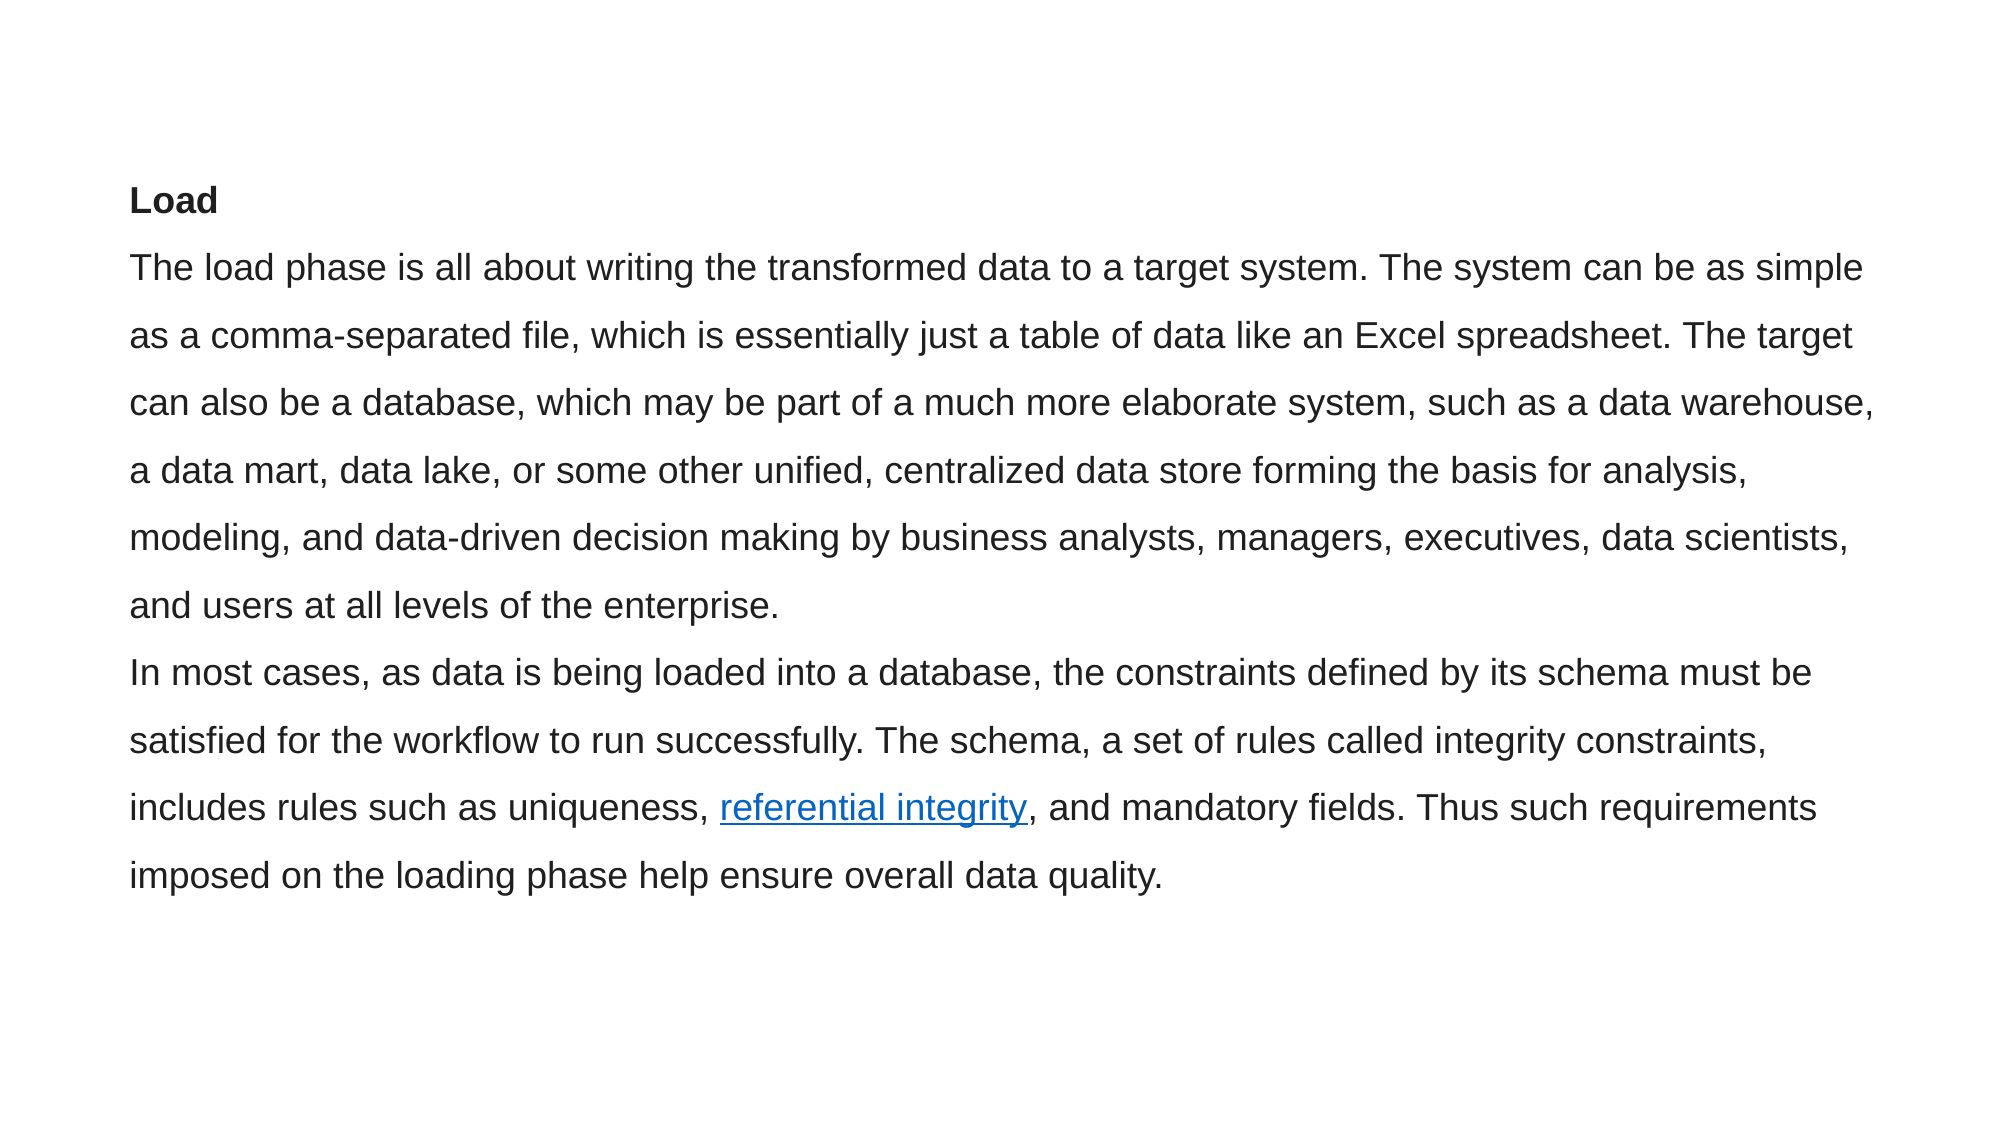

Load
The load phase is all about writing the transformed data to a target system. The system can be as simple as a comma-separated file, which is essentially just a table of data like an Excel spreadsheet. The target can also be a database, which may be part of a much more elaborate system, such as a data warehouse, a data mart, data lake, or some other unified, centralized data store forming the basis for analysis, modeling, and data-driven decision making by business analysts, managers, executives, data scientists, and users at all levels of the enterprise.
In most cases, as data is being loaded into a database, the constraints defined by its schema must be satisfied for the workflow to run successfully. The schema, a set of rules called integrity constraints, includes rules such as uniqueness, referential integrity, and mandatory fields. Thus such requirements imposed on the loading phase help ensure overall data quality.